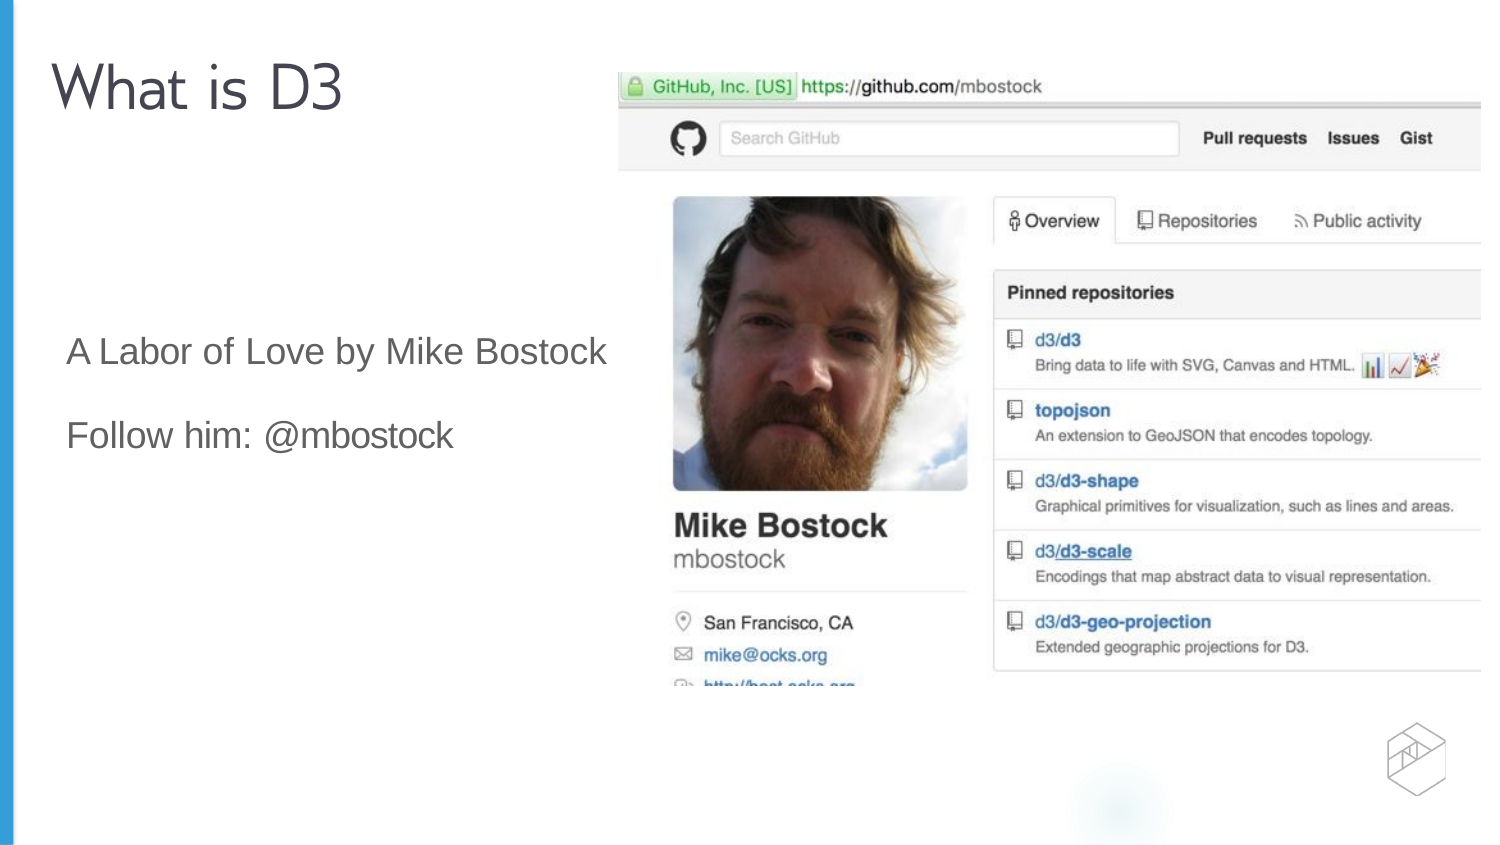

# What is D3

A Labor of Love by Mike Bostock
Follow him: @mbostock